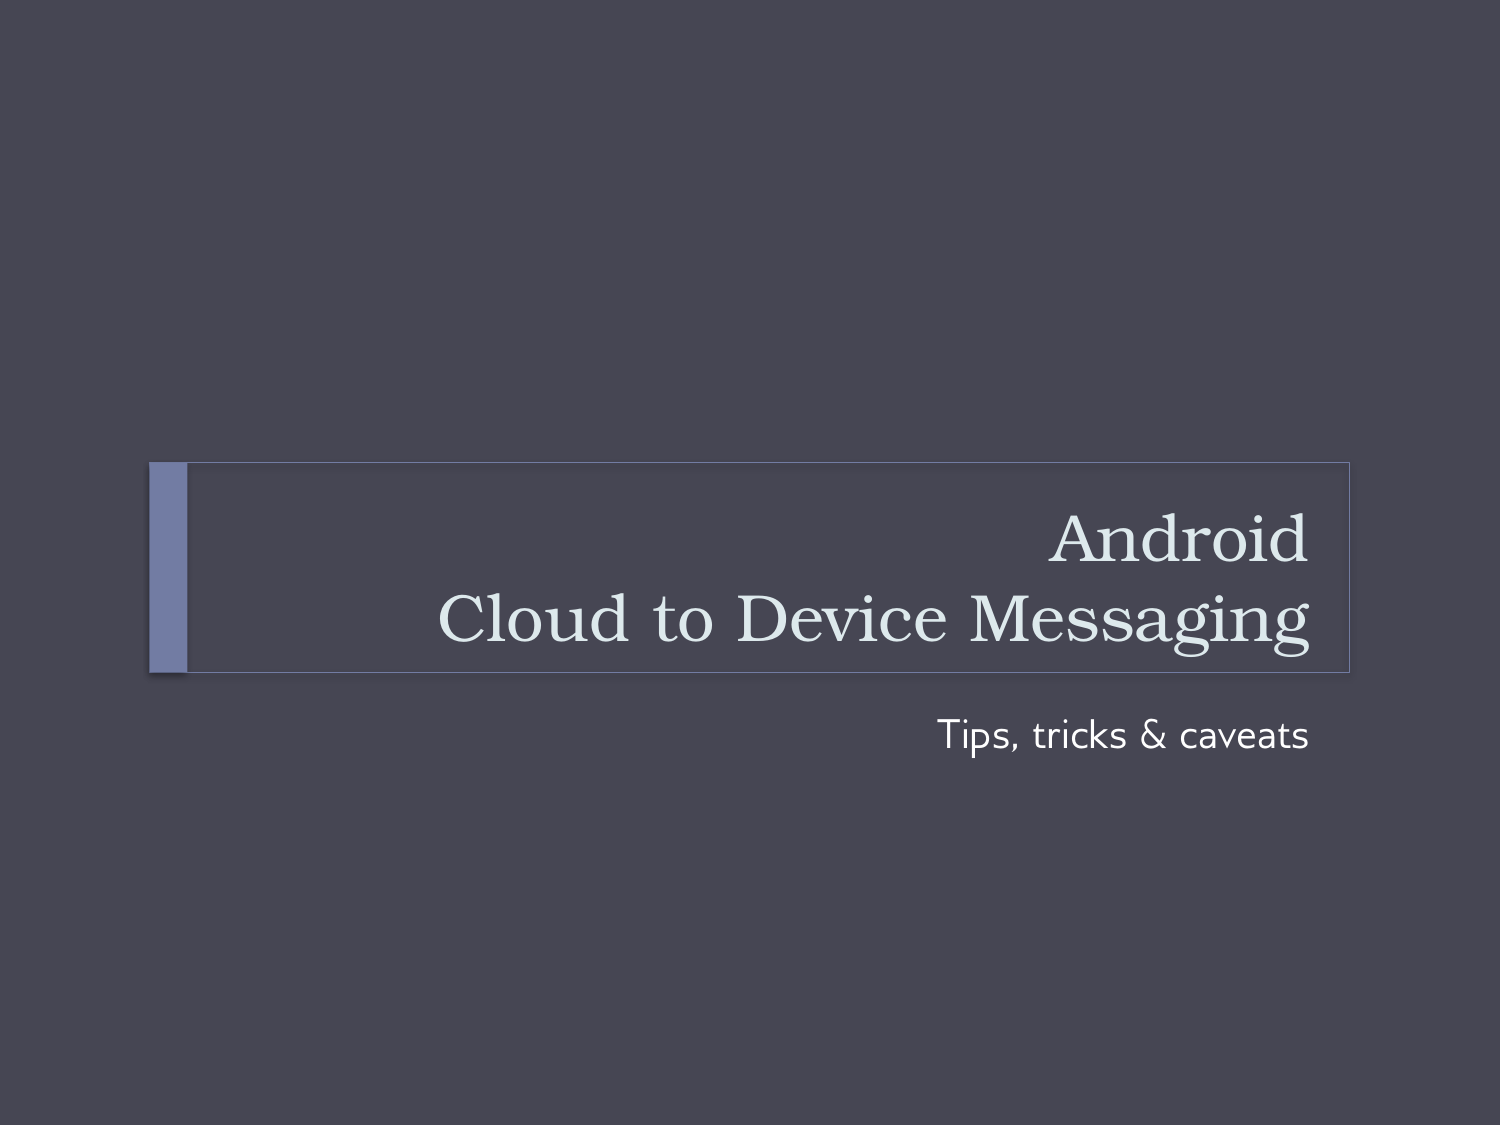

# Android Cloud to Device Messaging
Tips, tricks & caveats